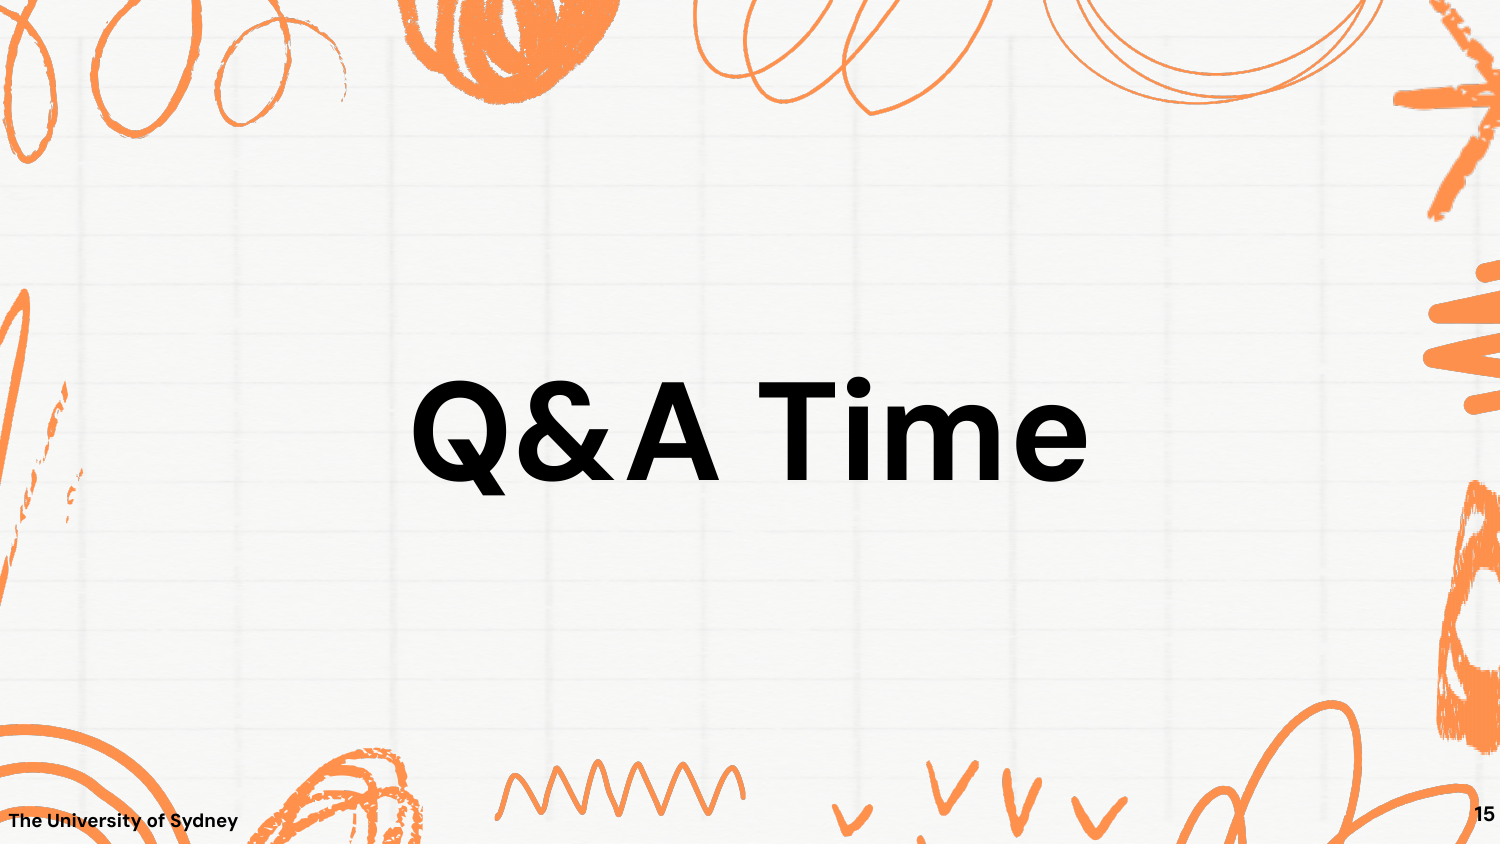

Q&A Time

15
The University of Sydney